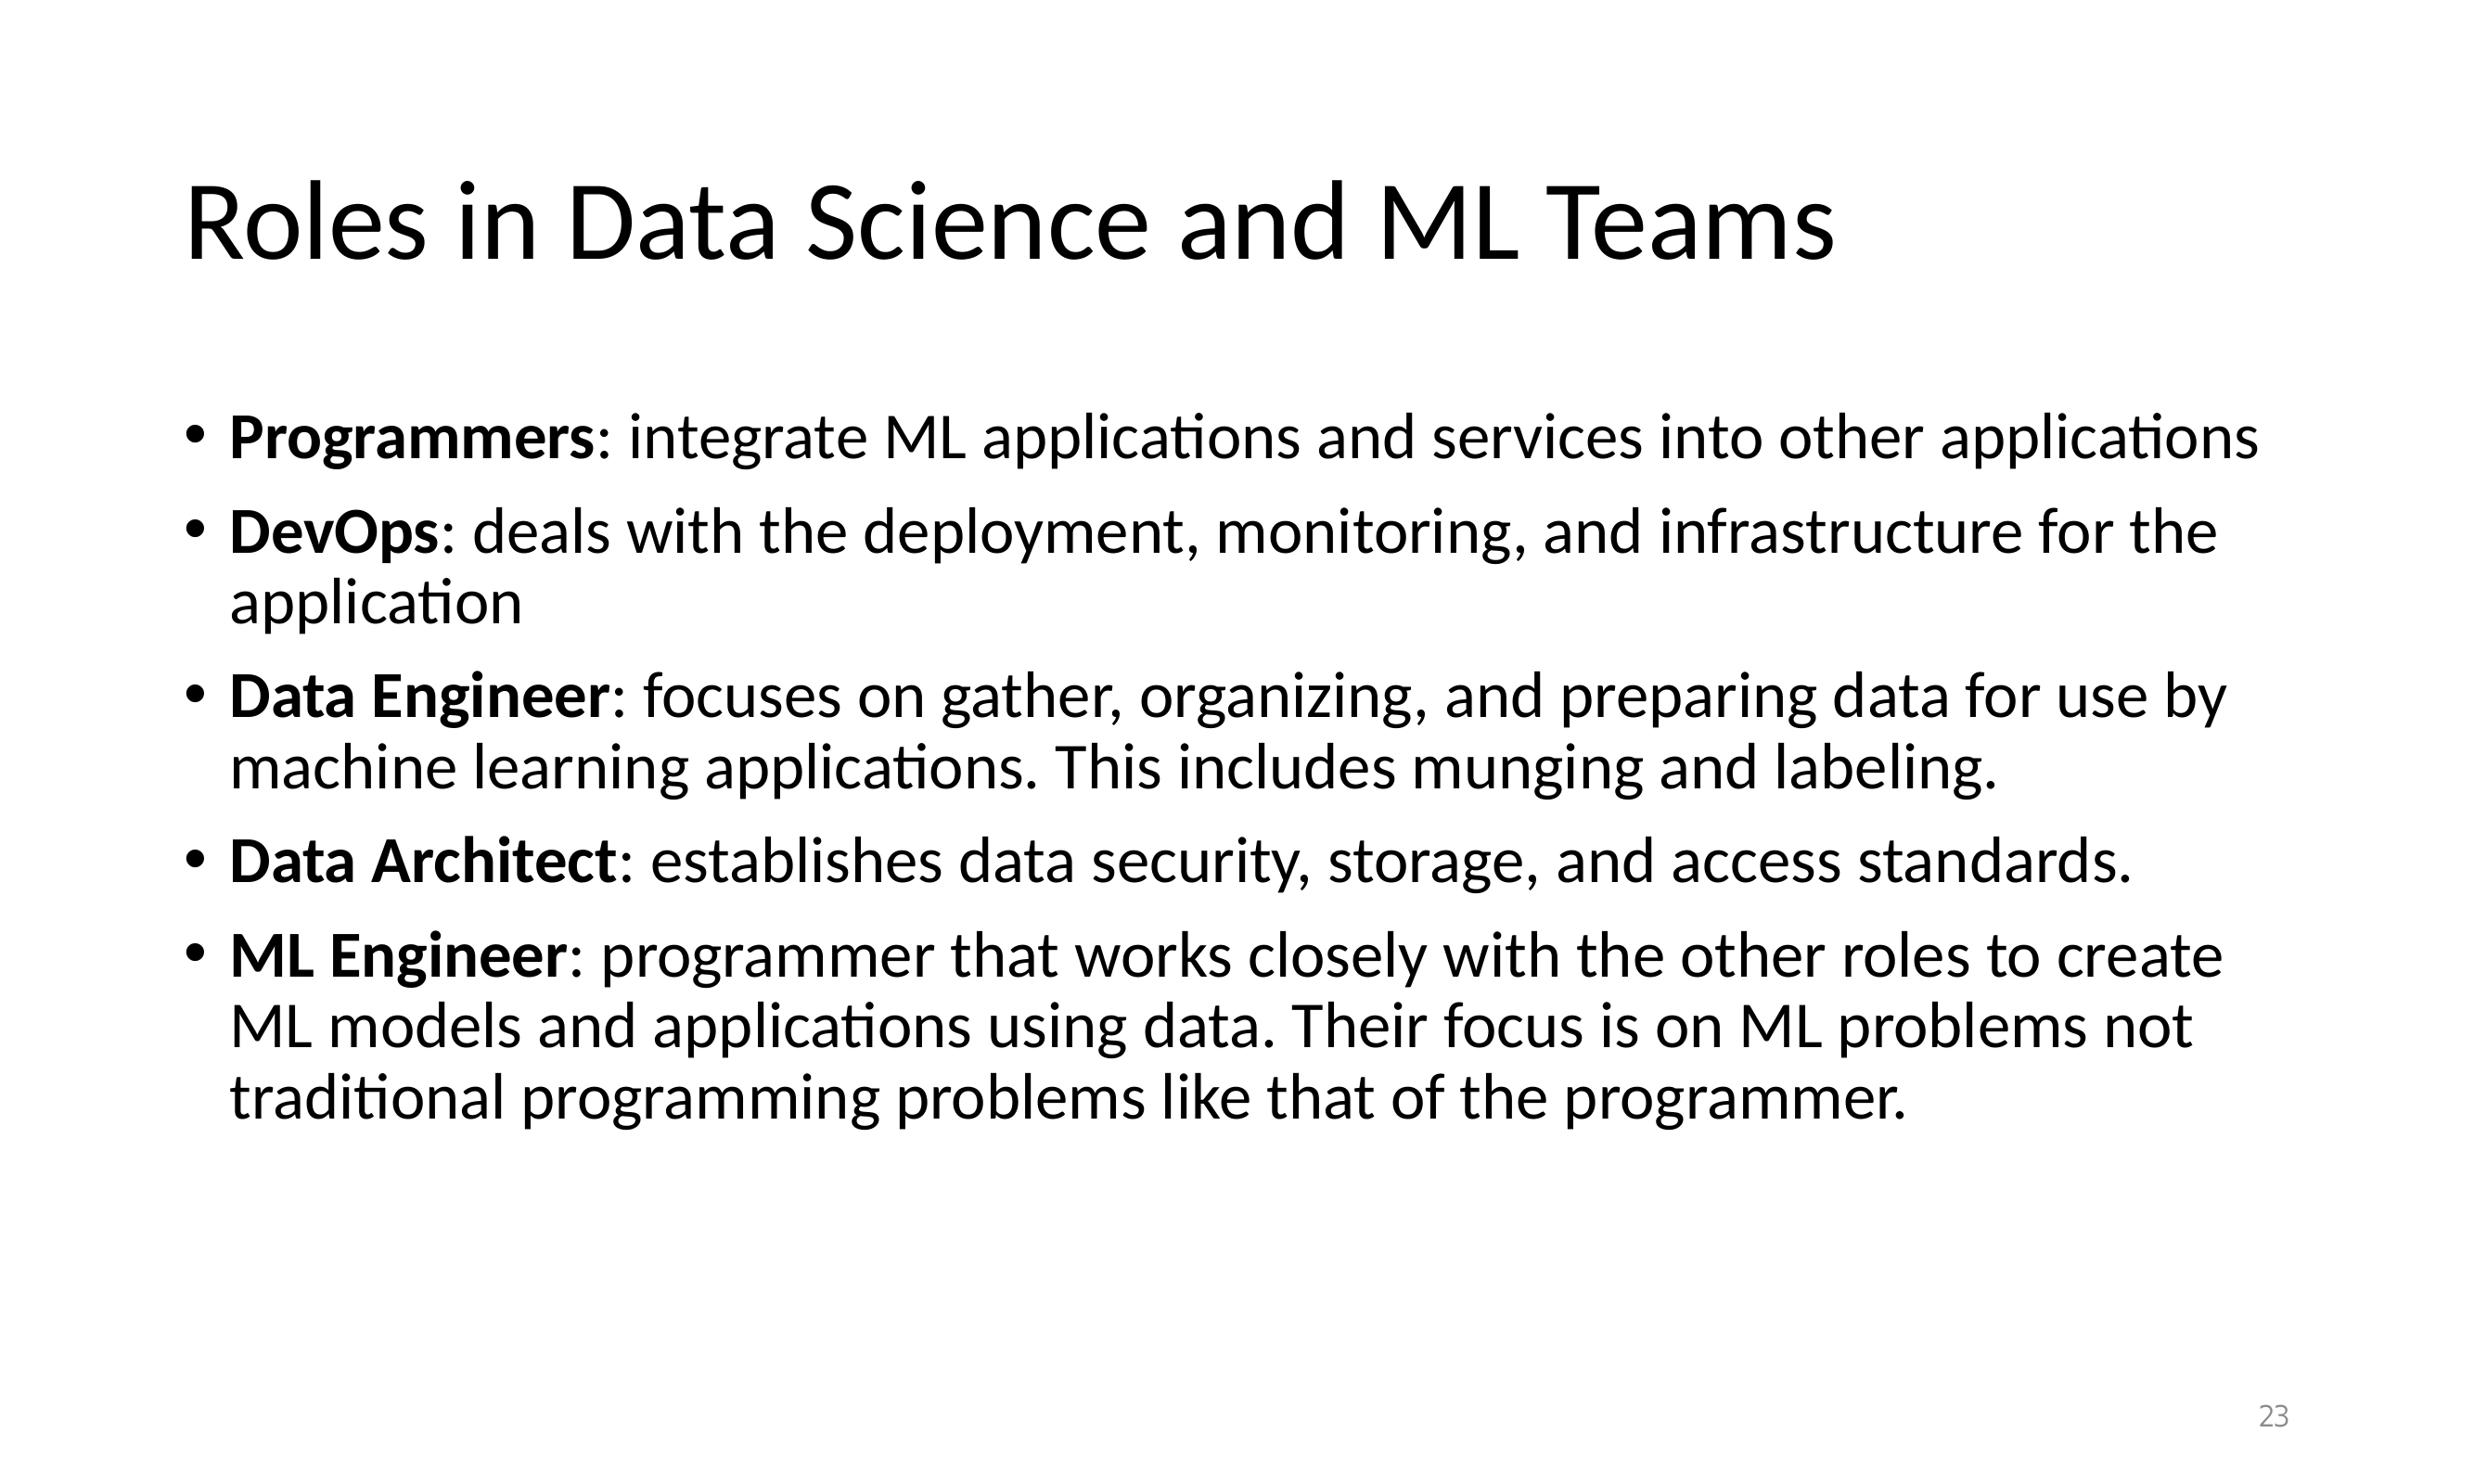

# Roles in Data Science and ML Teams
Programmers: integrate ML applications and services into other applications
DevOps: deals with the deployment, monitoring, and infrastructure for the application
Data Engineer: focuses on gather, organizing, and preparing data for use by machine learning applications. This includes munging and labeling.
Data Architect: establishes data security, storage, and access standards.
ML Engineer: programmer that works closely with the other roles to create ML models and applications using data. Their focus is on ML problems not traditional programming problems like that of the programmer.
23